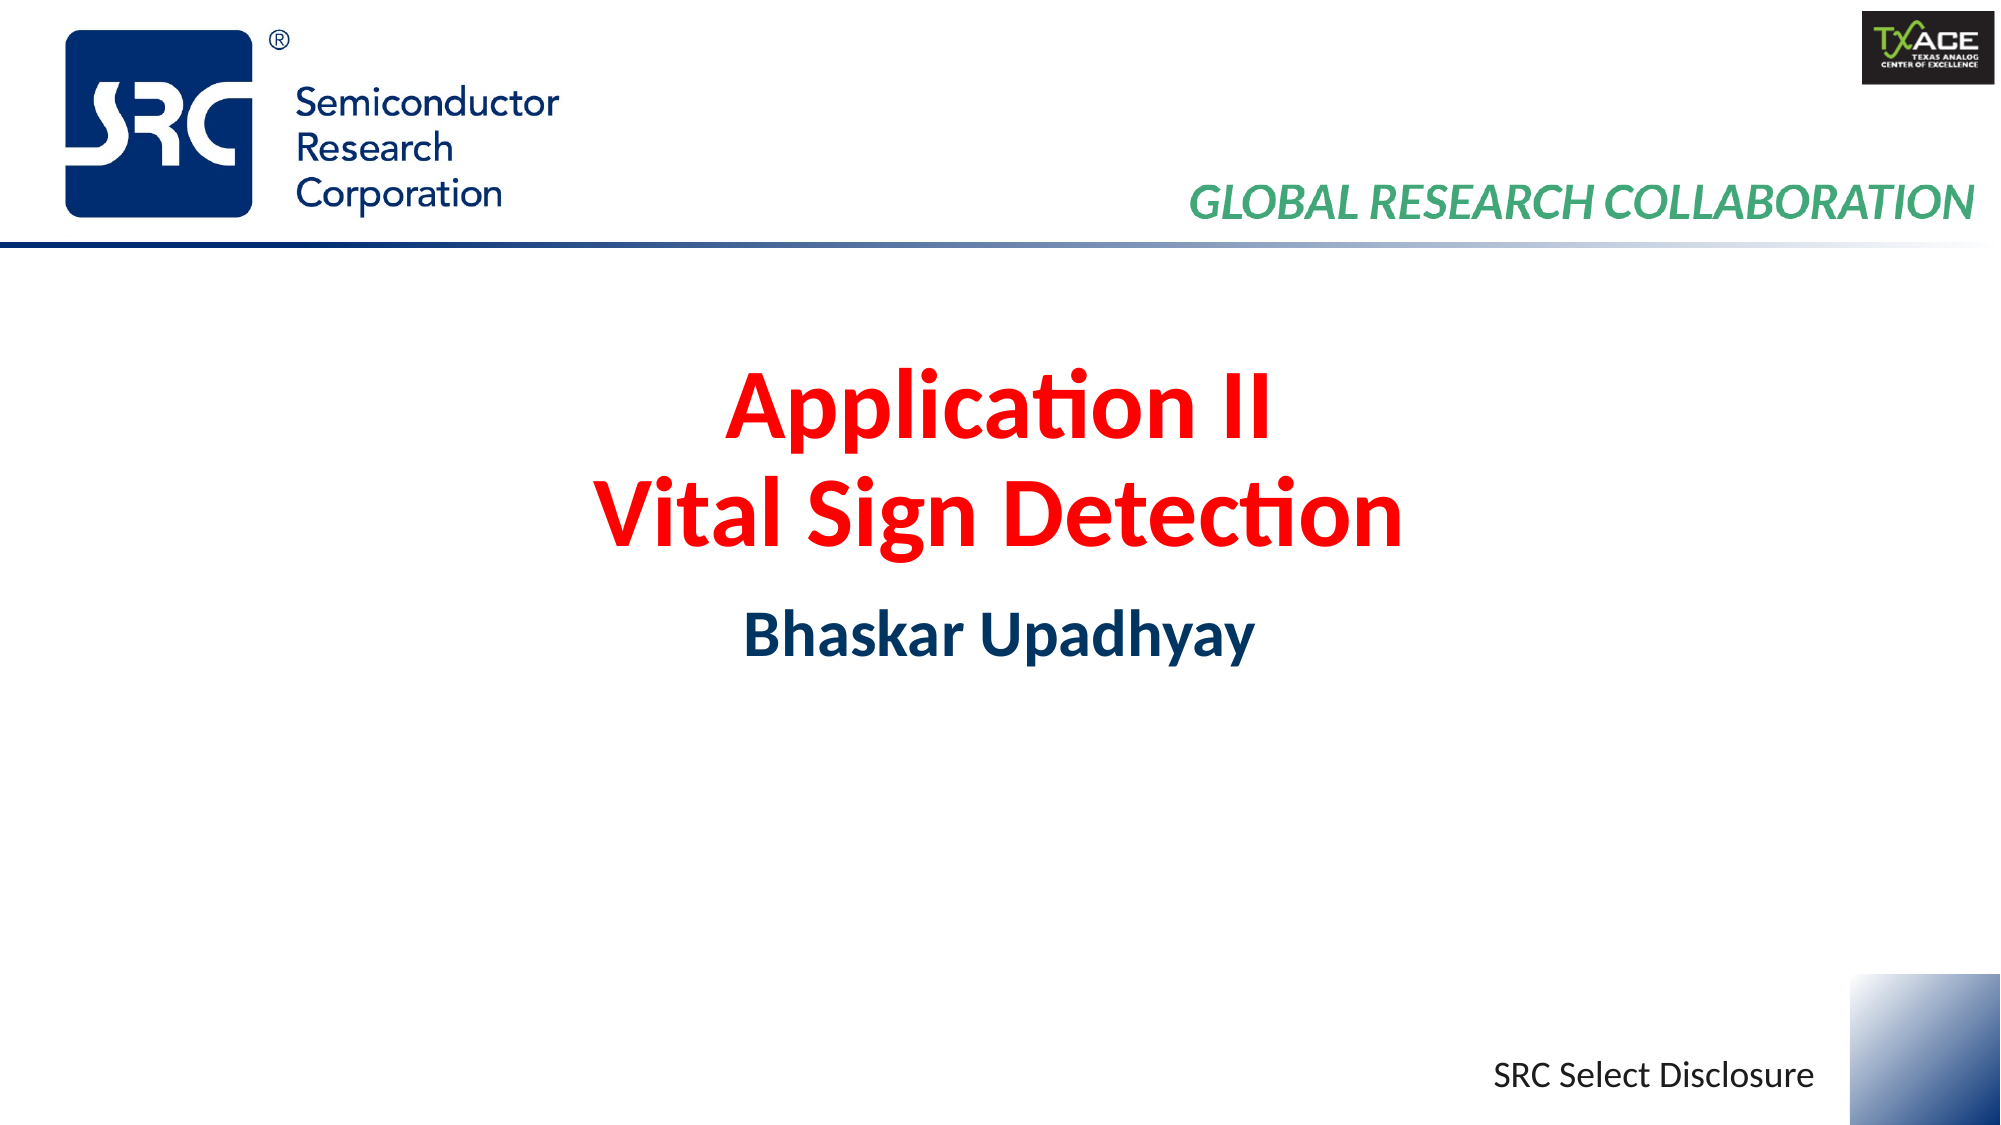

# Application II Vital Sign Detection
Bhaskar Upadhyay
SRC Select Disclosure